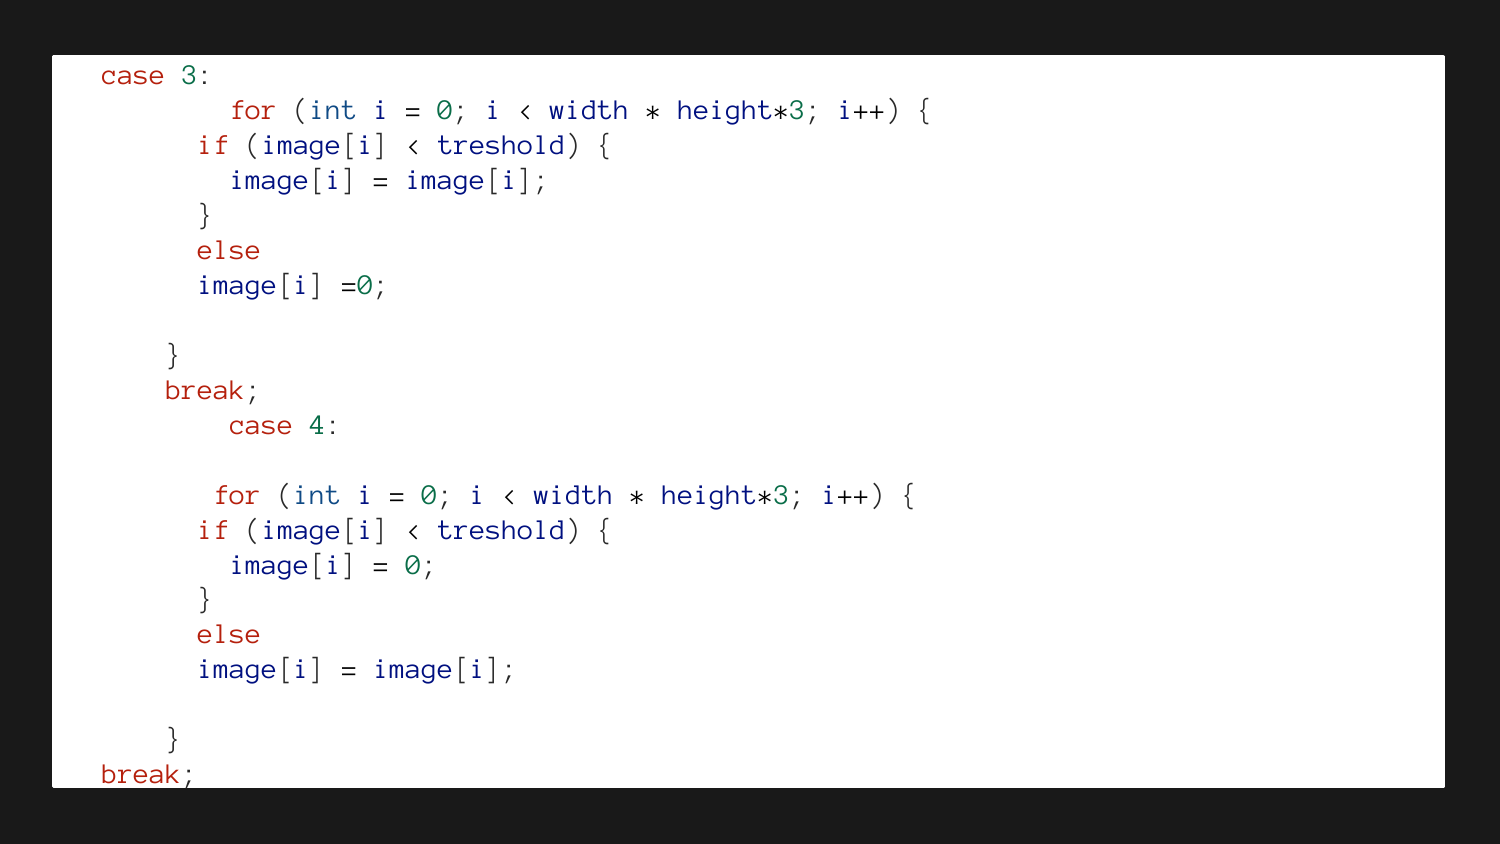

case 3:
        for (int i = 0; i < width * height*3; i++) {
      if (image[i] < treshold) {
        image[i] = image[i];
      }
      else
      image[i] =0;

    }
    break;
        case 4:

       for (int i = 0; i < width * height*3; i++) {
      if (image[i] < treshold) {
        image[i] = 0;
      }
      else
      image[i] = image[i];

    }
break;